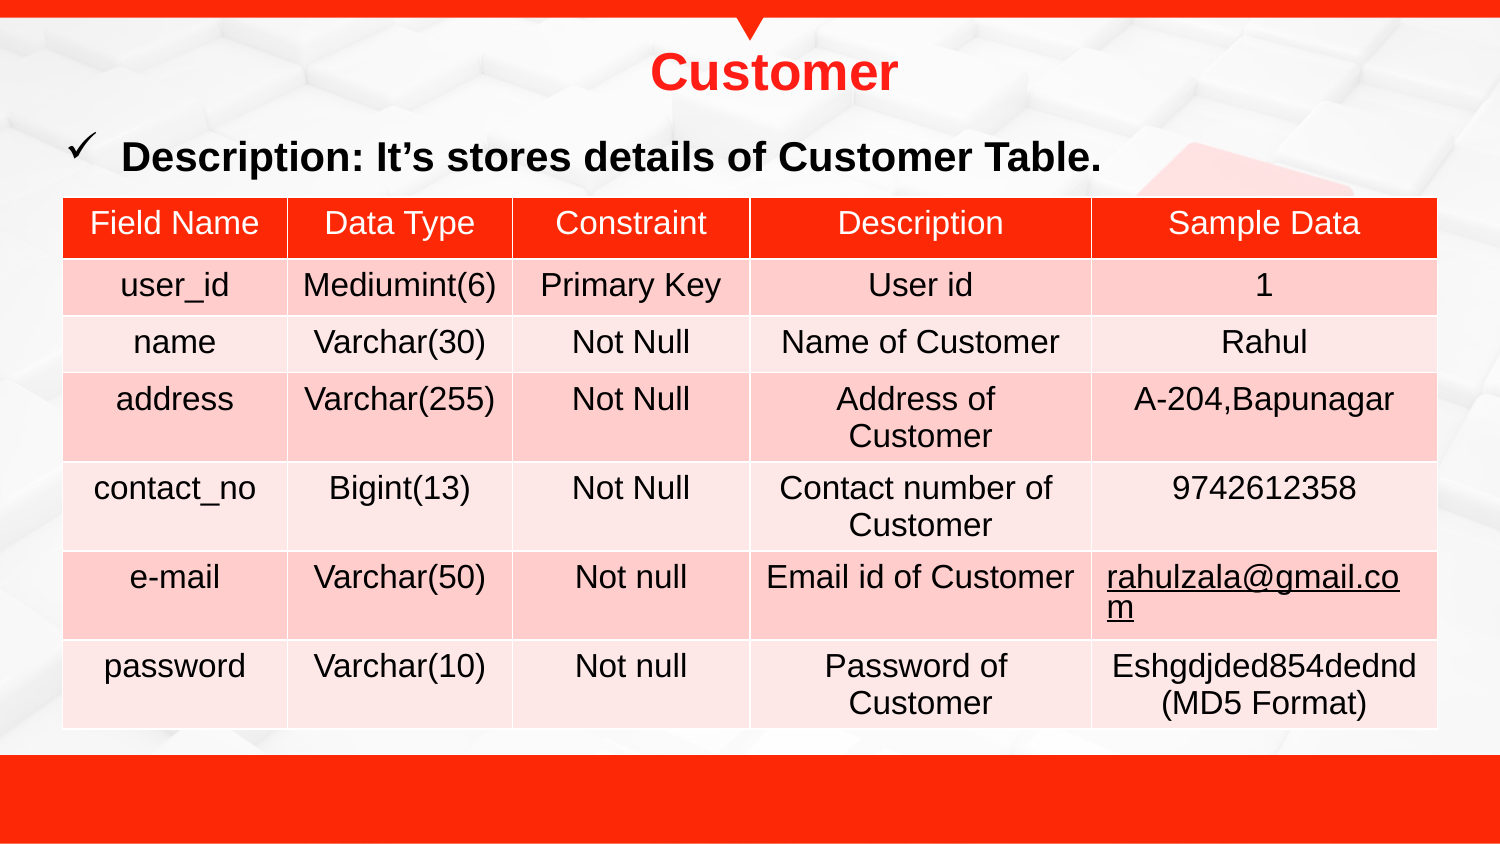

# Customer
Description: It’s stores details of Customer Table.
| Field Name | Data Type | Constraint | Description | Sample Data |
| --- | --- | --- | --- | --- |
| user\_id | Mediumint(6) | Primary Key | User id | 1 |
| name | Varchar(30) | Not Null | Name of Customer | Rahul |
| address | Varchar(255) | Not Null | Address of Customer | A-204,Bapunagar |
| contact\_no | Bigint(13) | Not Null | Contact number of Customer | 9742612358 |
| e-mail | Varchar(50) | Not null | Email id of Customer | rahulzala@gmail.com |
| password | Varchar(10) | Not null | Password of Customer | Eshgdjded854dednd(MD5 Format) |